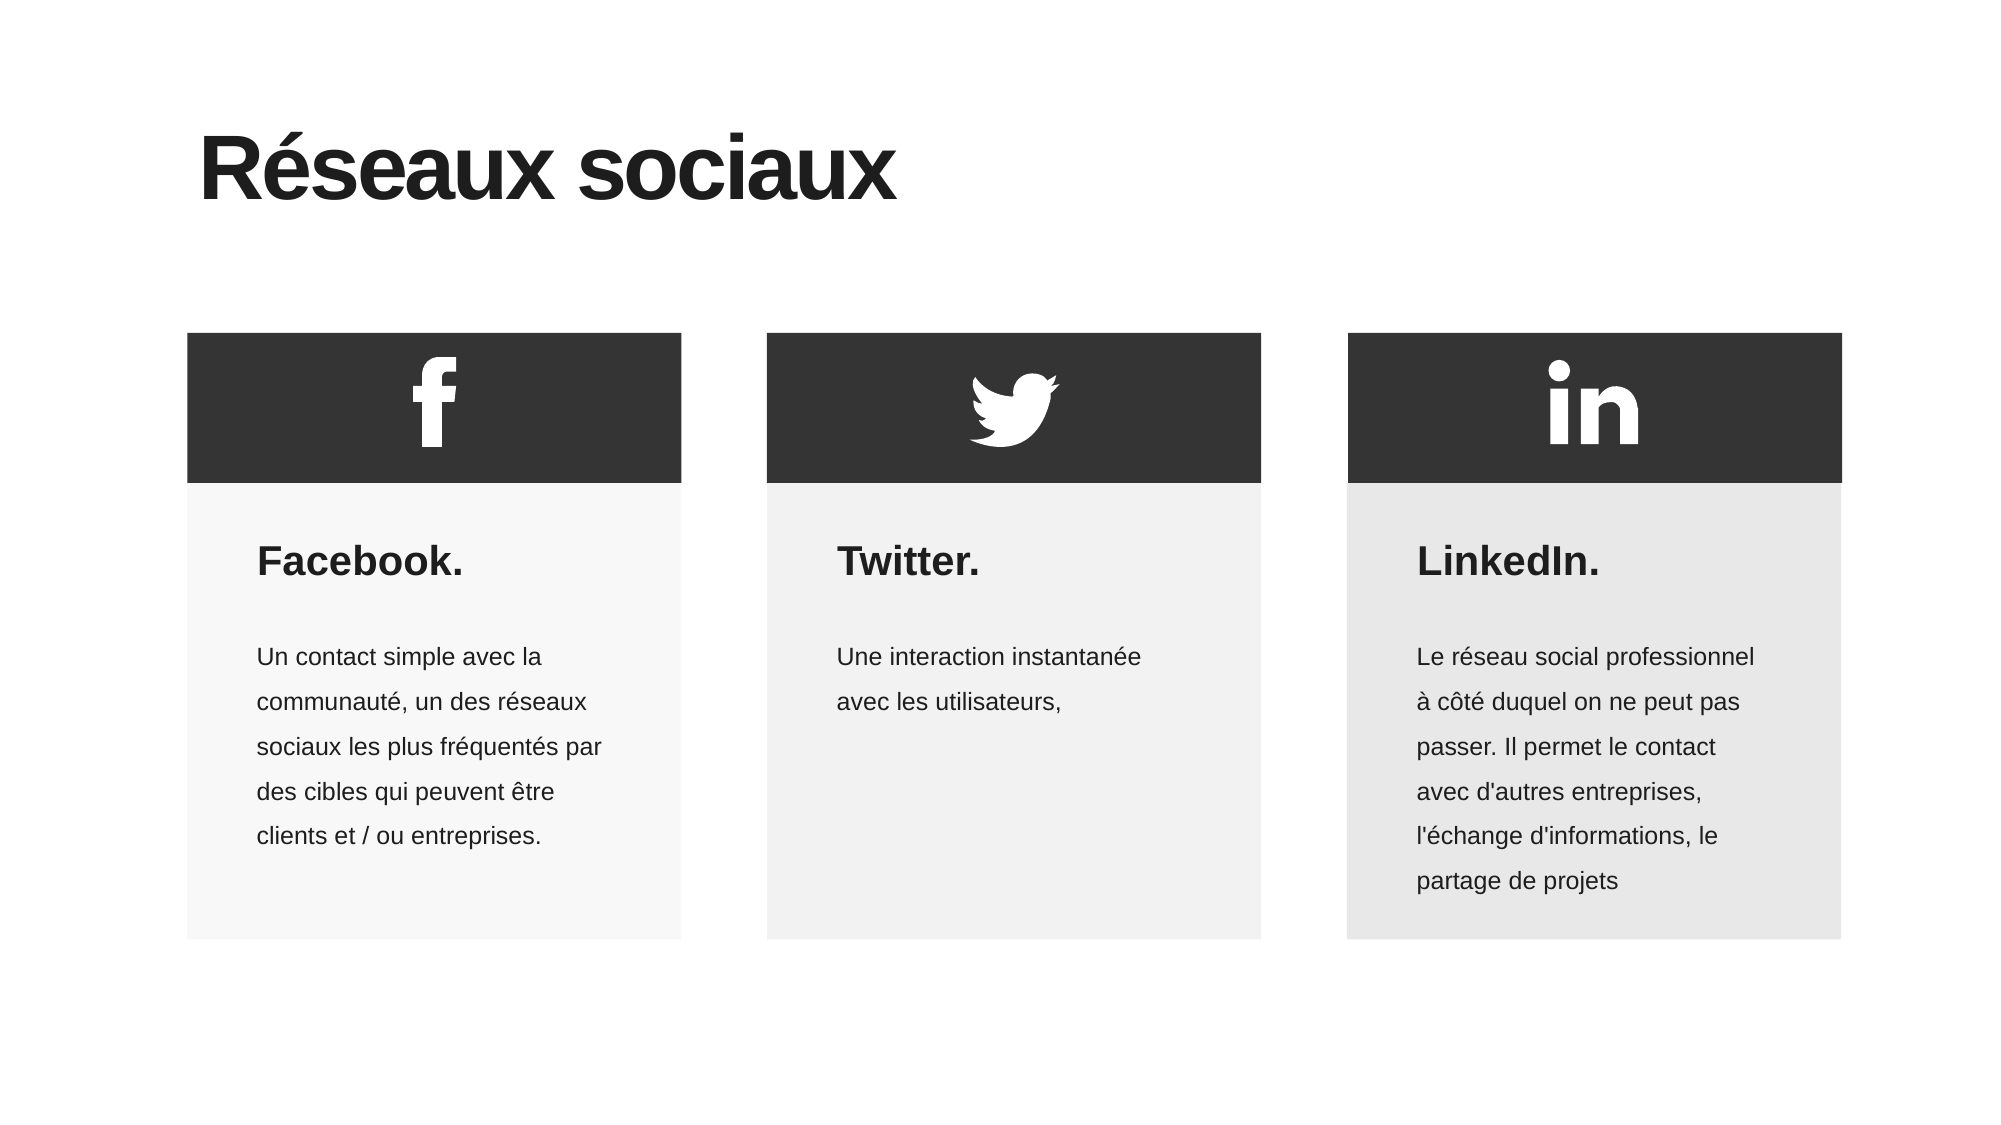

Réseaux sociaux

Facebook.
Twitter.
LinkedIn.
Un contact simple avec la communauté, un des réseaux sociaux les plus fréquentés par des cibles qui peuvent être clients et / ou entreprises.
Une interaction instantanée avec les utilisateurs,
Le réseau social professionnel à côté duquel on ne peut pas passer. Il permet le contact avec d'autres entreprises, l'échange d'informations, le partage de projets